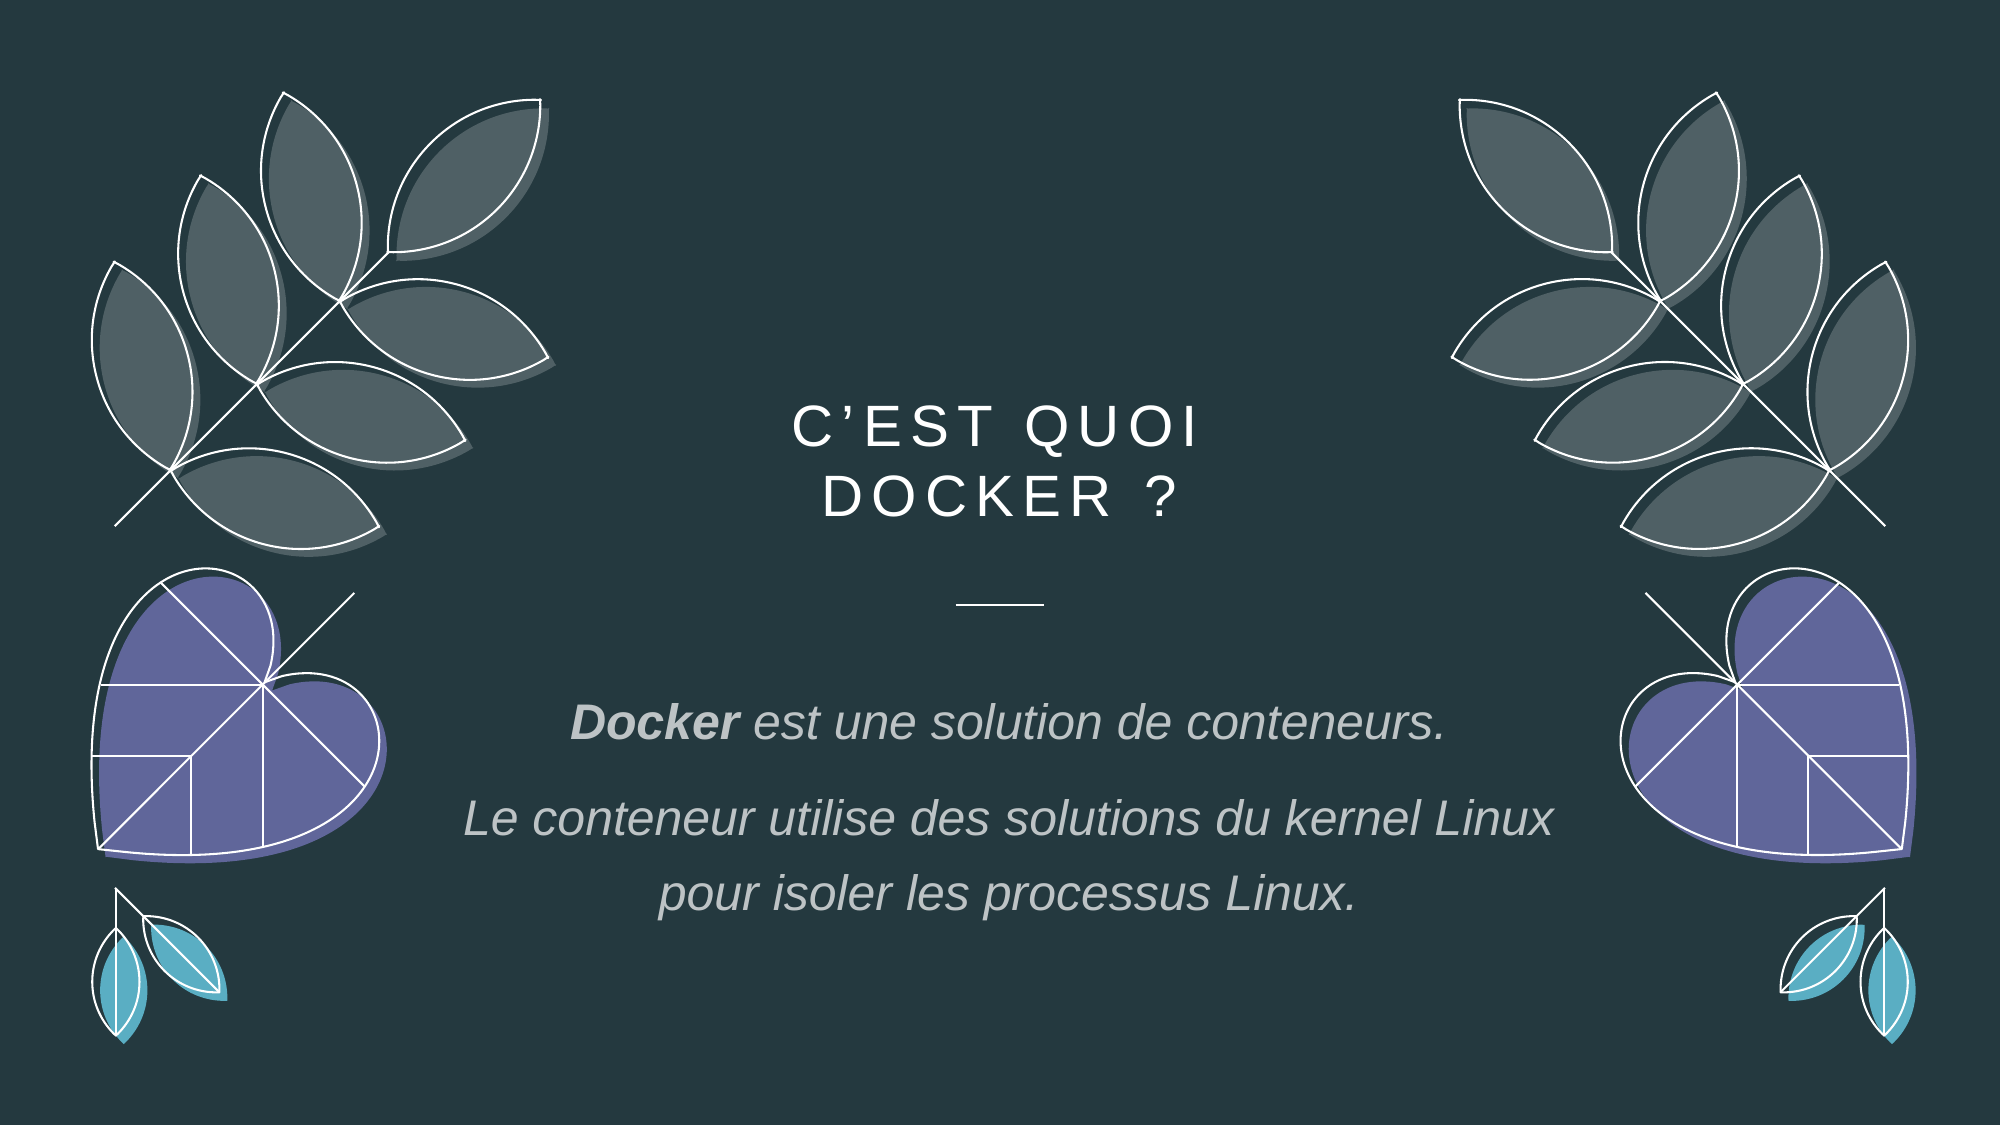

# C’est QUOI DOCKER ?

Docker est une solution de conteneurs.
Le conteneur utilise des solutions du kernel Linux pour isoler les processus Linux.